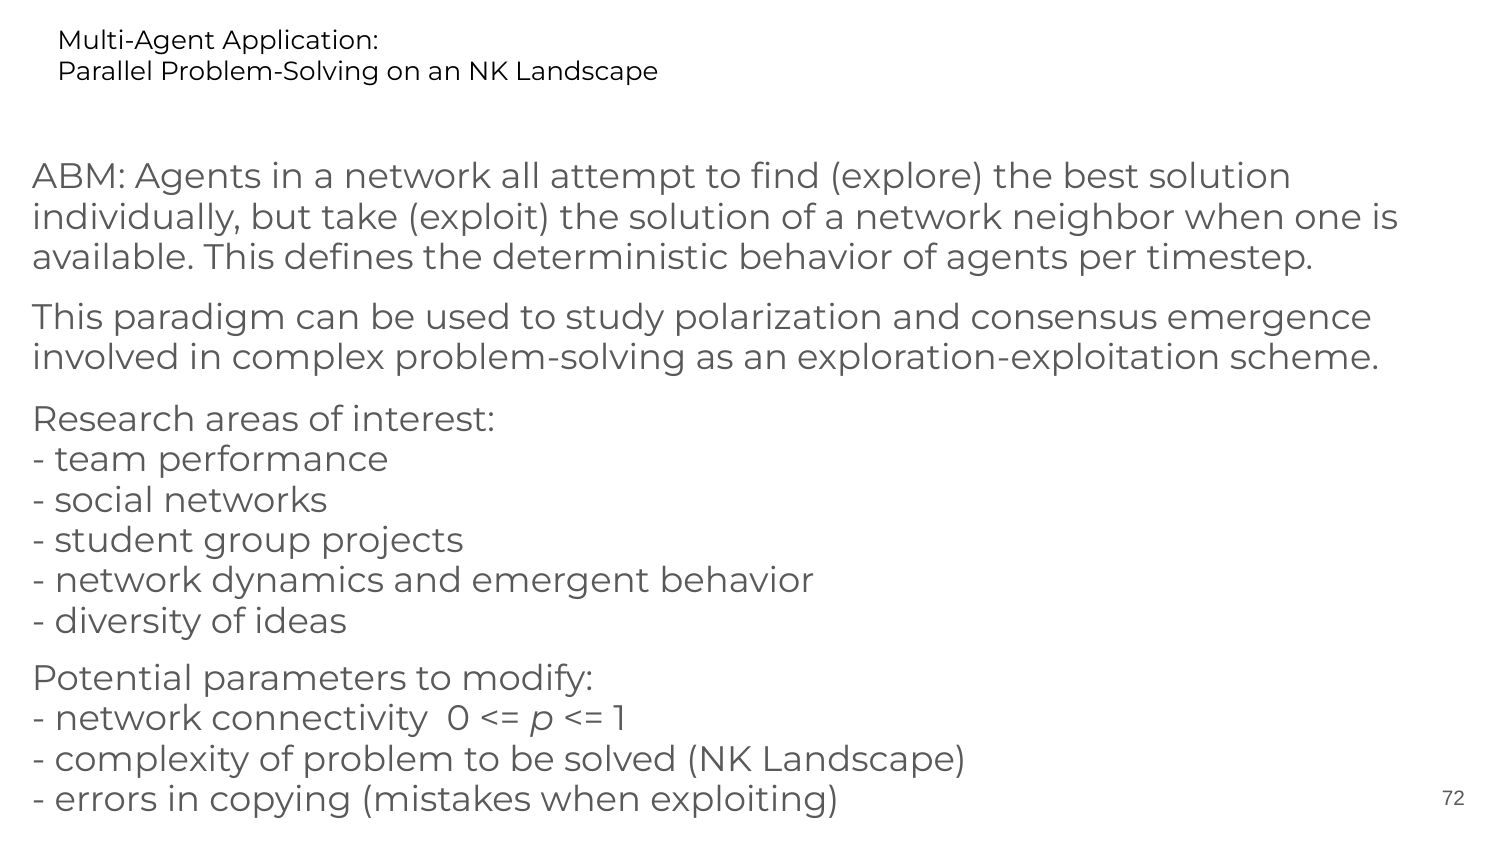

# Multi-Agent Application:
Parallel Problem-Solving on an NK Landscape
ABM: Agents in a network all attempt to find (explore) the best solution individually, but take (exploit) the solution of a network neighbor when one is available. This defines the deterministic behavior of agents per timestep.

This paradigm can be used to study polarization and consensus emergence involved in complex problem-solving as an exploration-exploitation scheme.

Research areas of interest:
- team performance
- social networks
- student group projects
- network dynamics and emergent behavior
- diversity of ideas

Potential parameters to modify:
- network connectivity  0 <= p <= 1
- complexity of problem to be solved (NK Landscape)
- errors in copying (mistakes when exploiting)

72